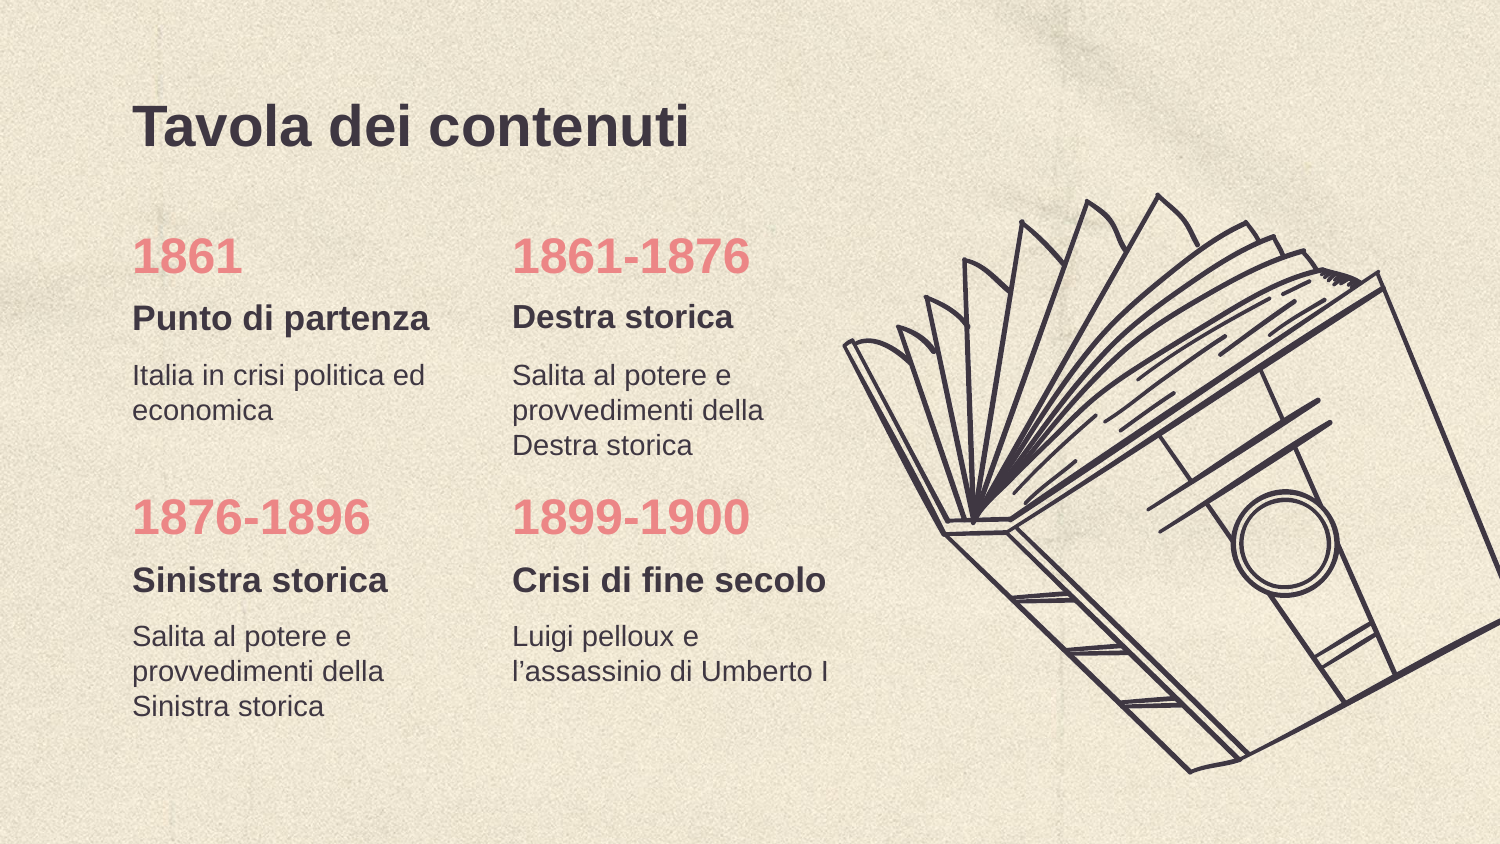

# Tavola dei contenuti

1861
1861-1876
Punto di partenza
Destra storica
Italia in crisi politica ed economica
Salita al potere e provvedimenti della Destra storica
1876-1896
1899-1900
Sinistra storica
Crisi di fine secolo
Salita al potere e provvedimenti della Sinistra storica
Luigi pelloux e l’assassinio di Umberto I